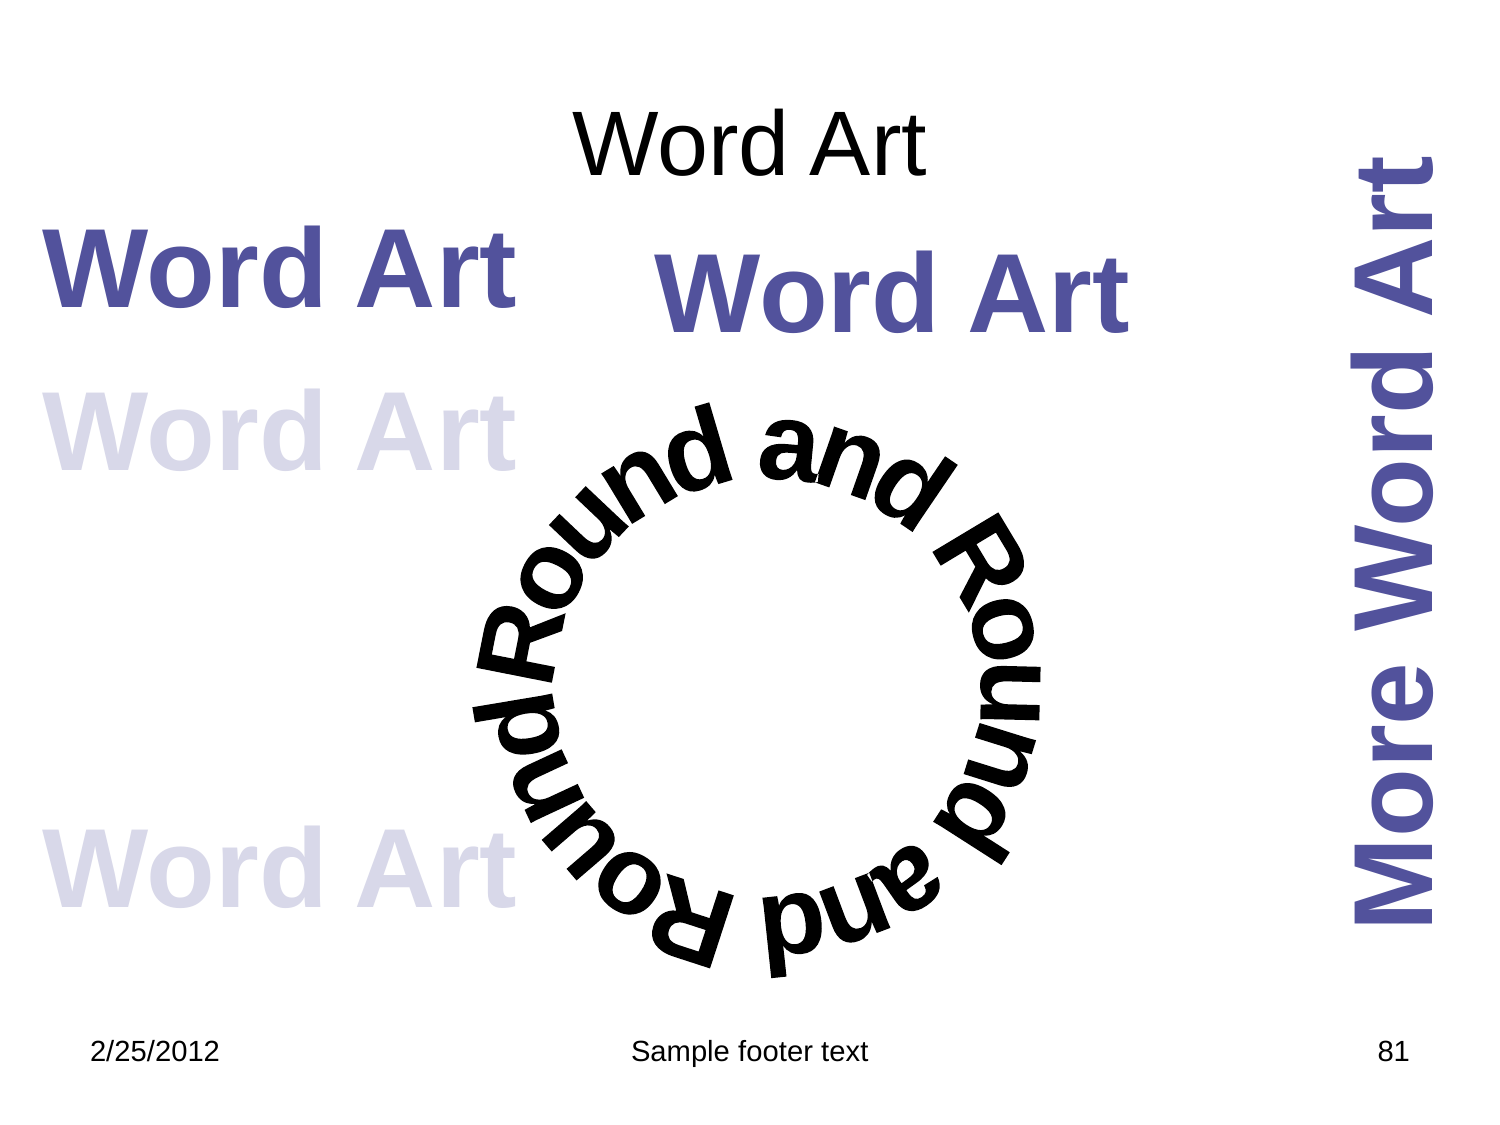

# Word Art
Word Art
Word Art
Word Art
Round and Round and Round
More Word Art
Word Art
2/25/2012
Sample footer text
81